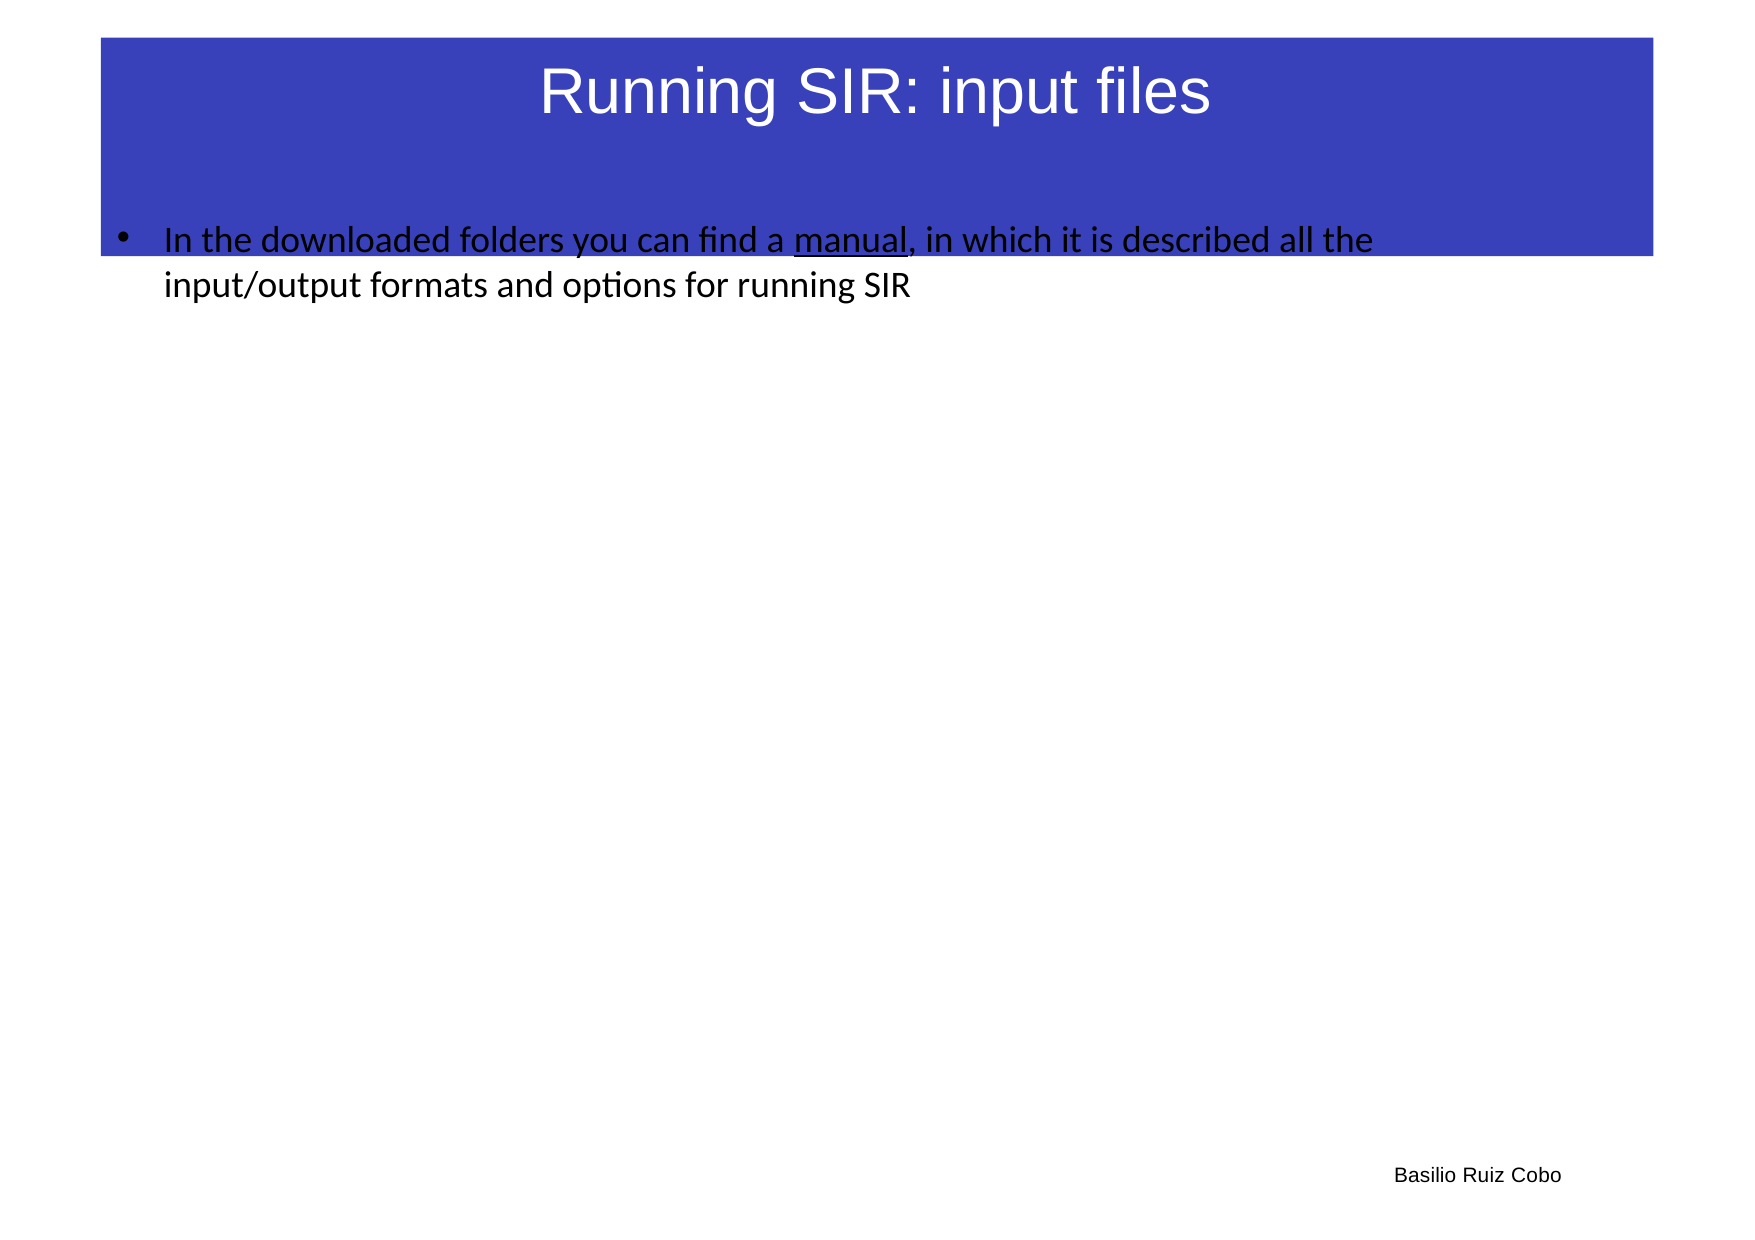

# Running SIR: input files
In the downloaded folders you can find a manual, in which it is described all the input/output formats and options for running SIR
Basilio Ruiz Cobo